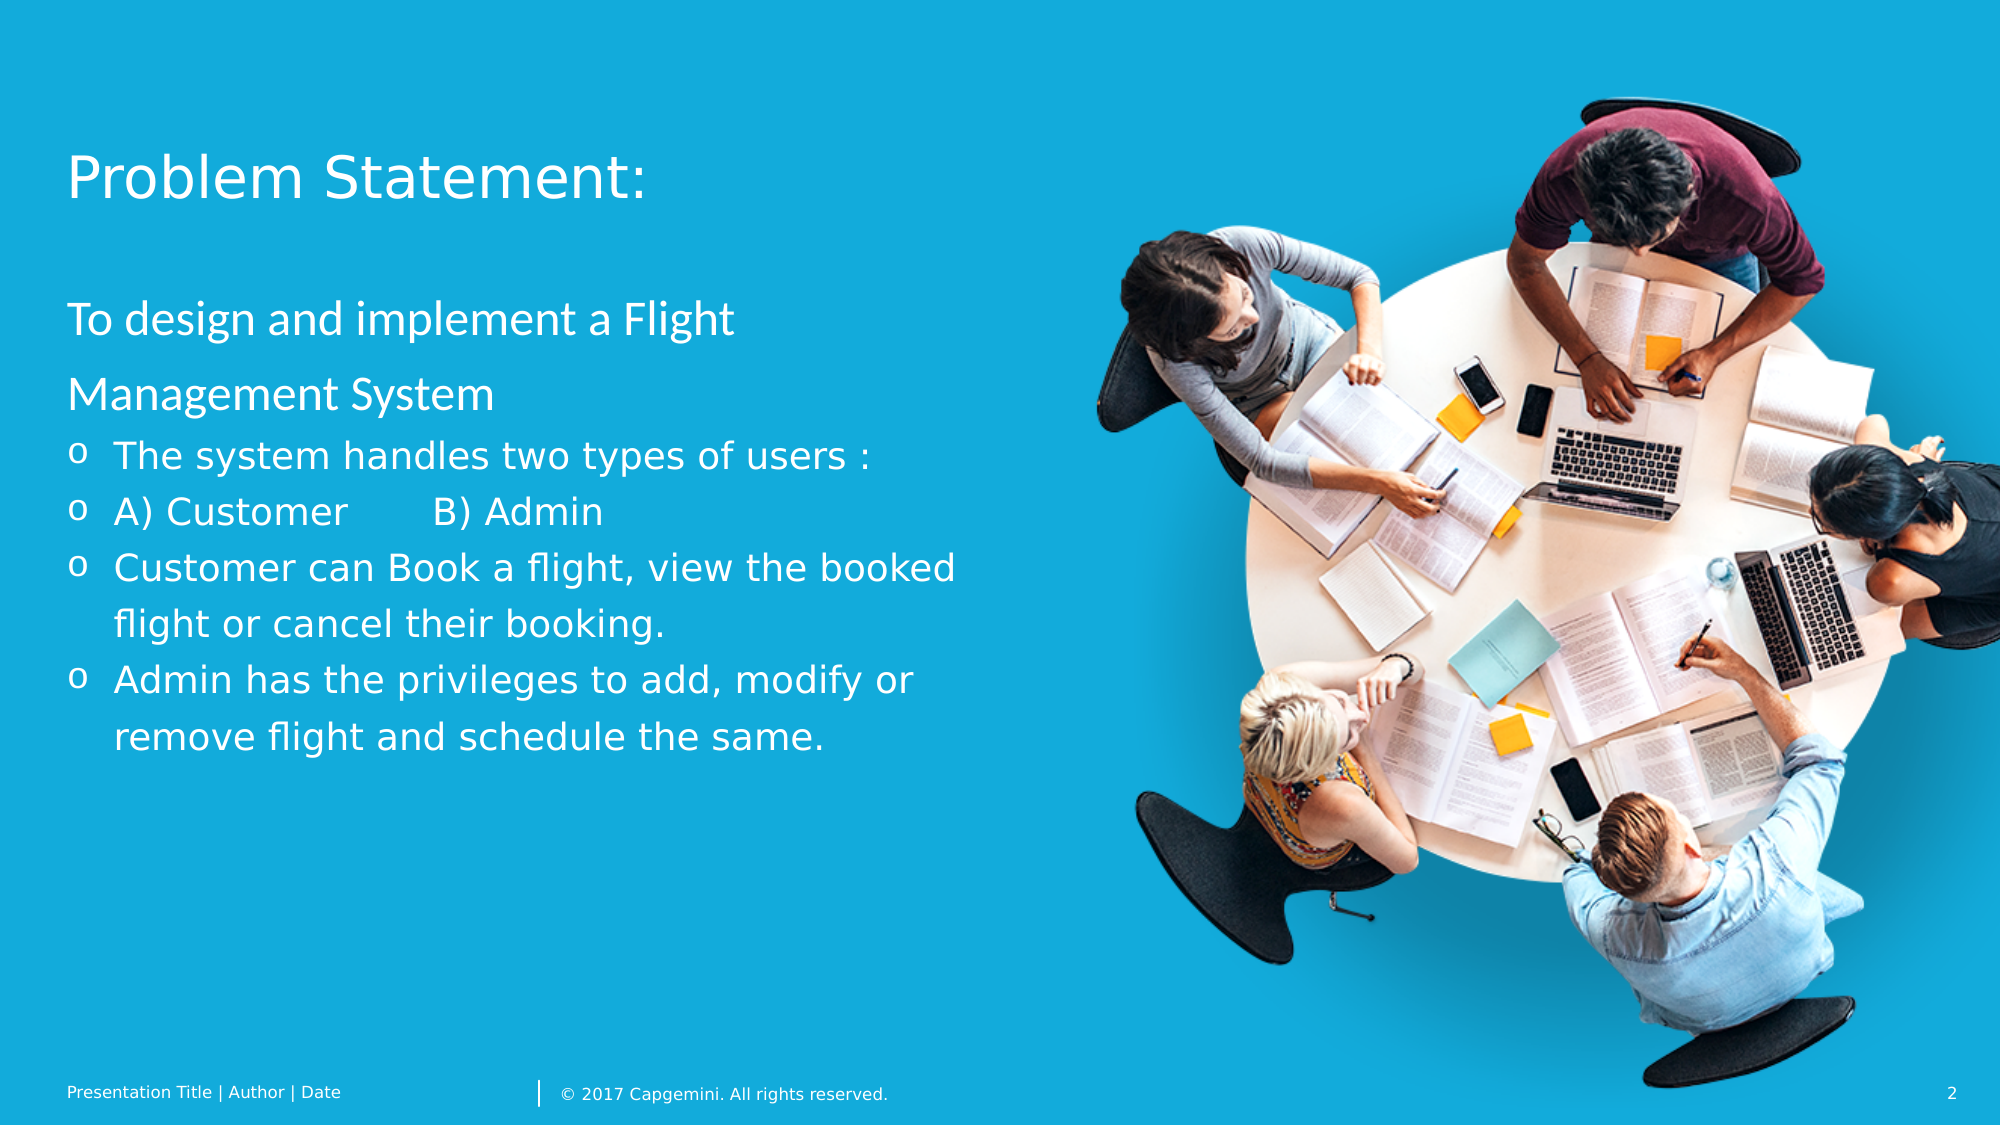

# Problem Statement:
To design and implement a Flight Management System
The system handles two types of users :
A) Customer       B) Admin
Customer can Book a flight, view the booked flight or cancel their booking.
Admin has the privileges to add, modify or remove flight and schedule the same.